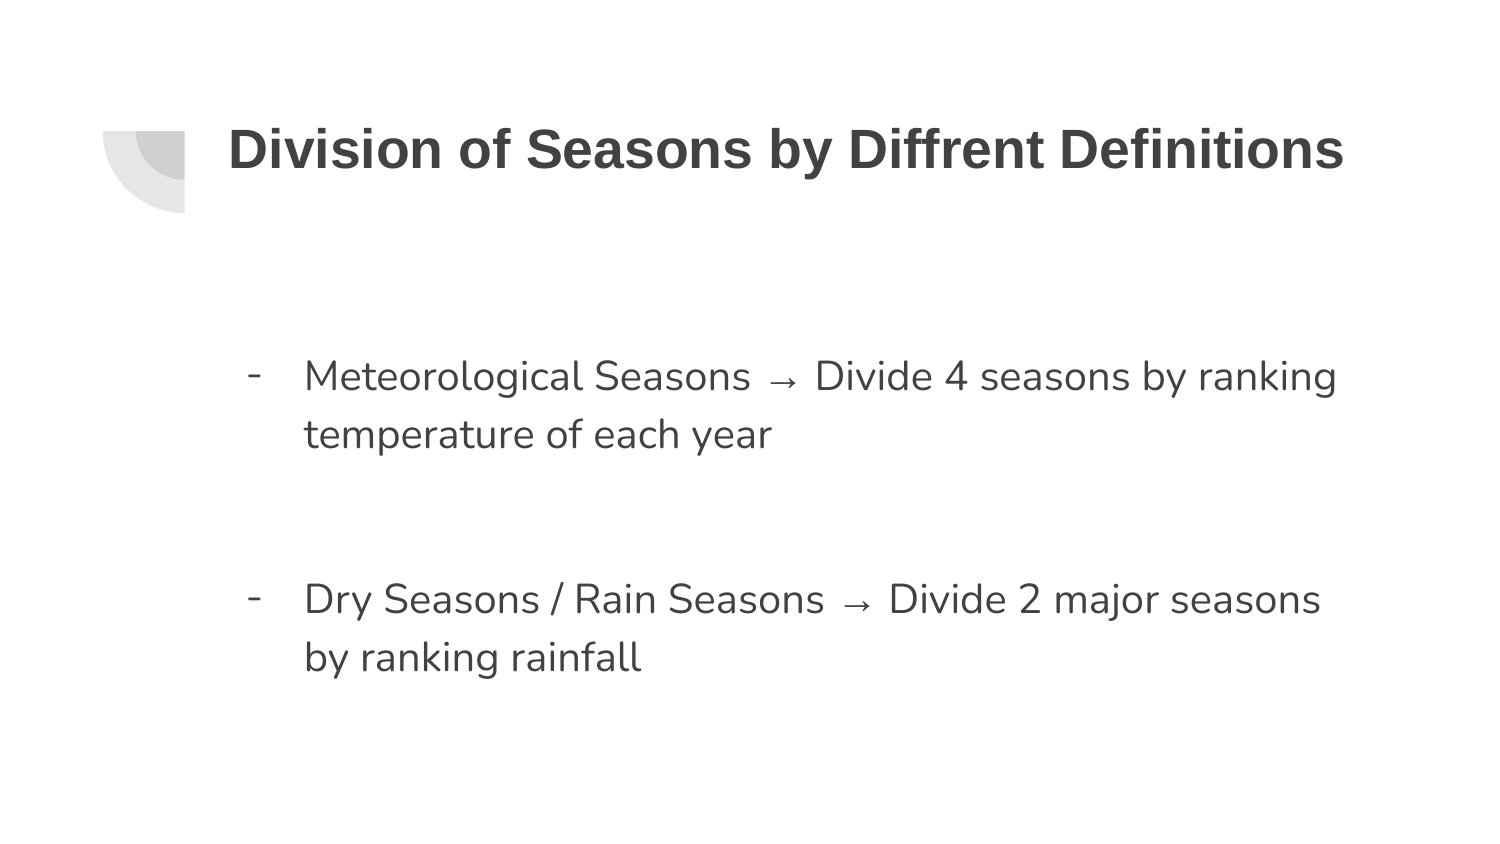

# Division of Seasons by Diffrent Definitions
Meteorological Seasons → Divide 4 seasons by ranking temperature of each year

Dry Seasons / Rain Seasons → Divide 2 major seasons by ranking rainfall